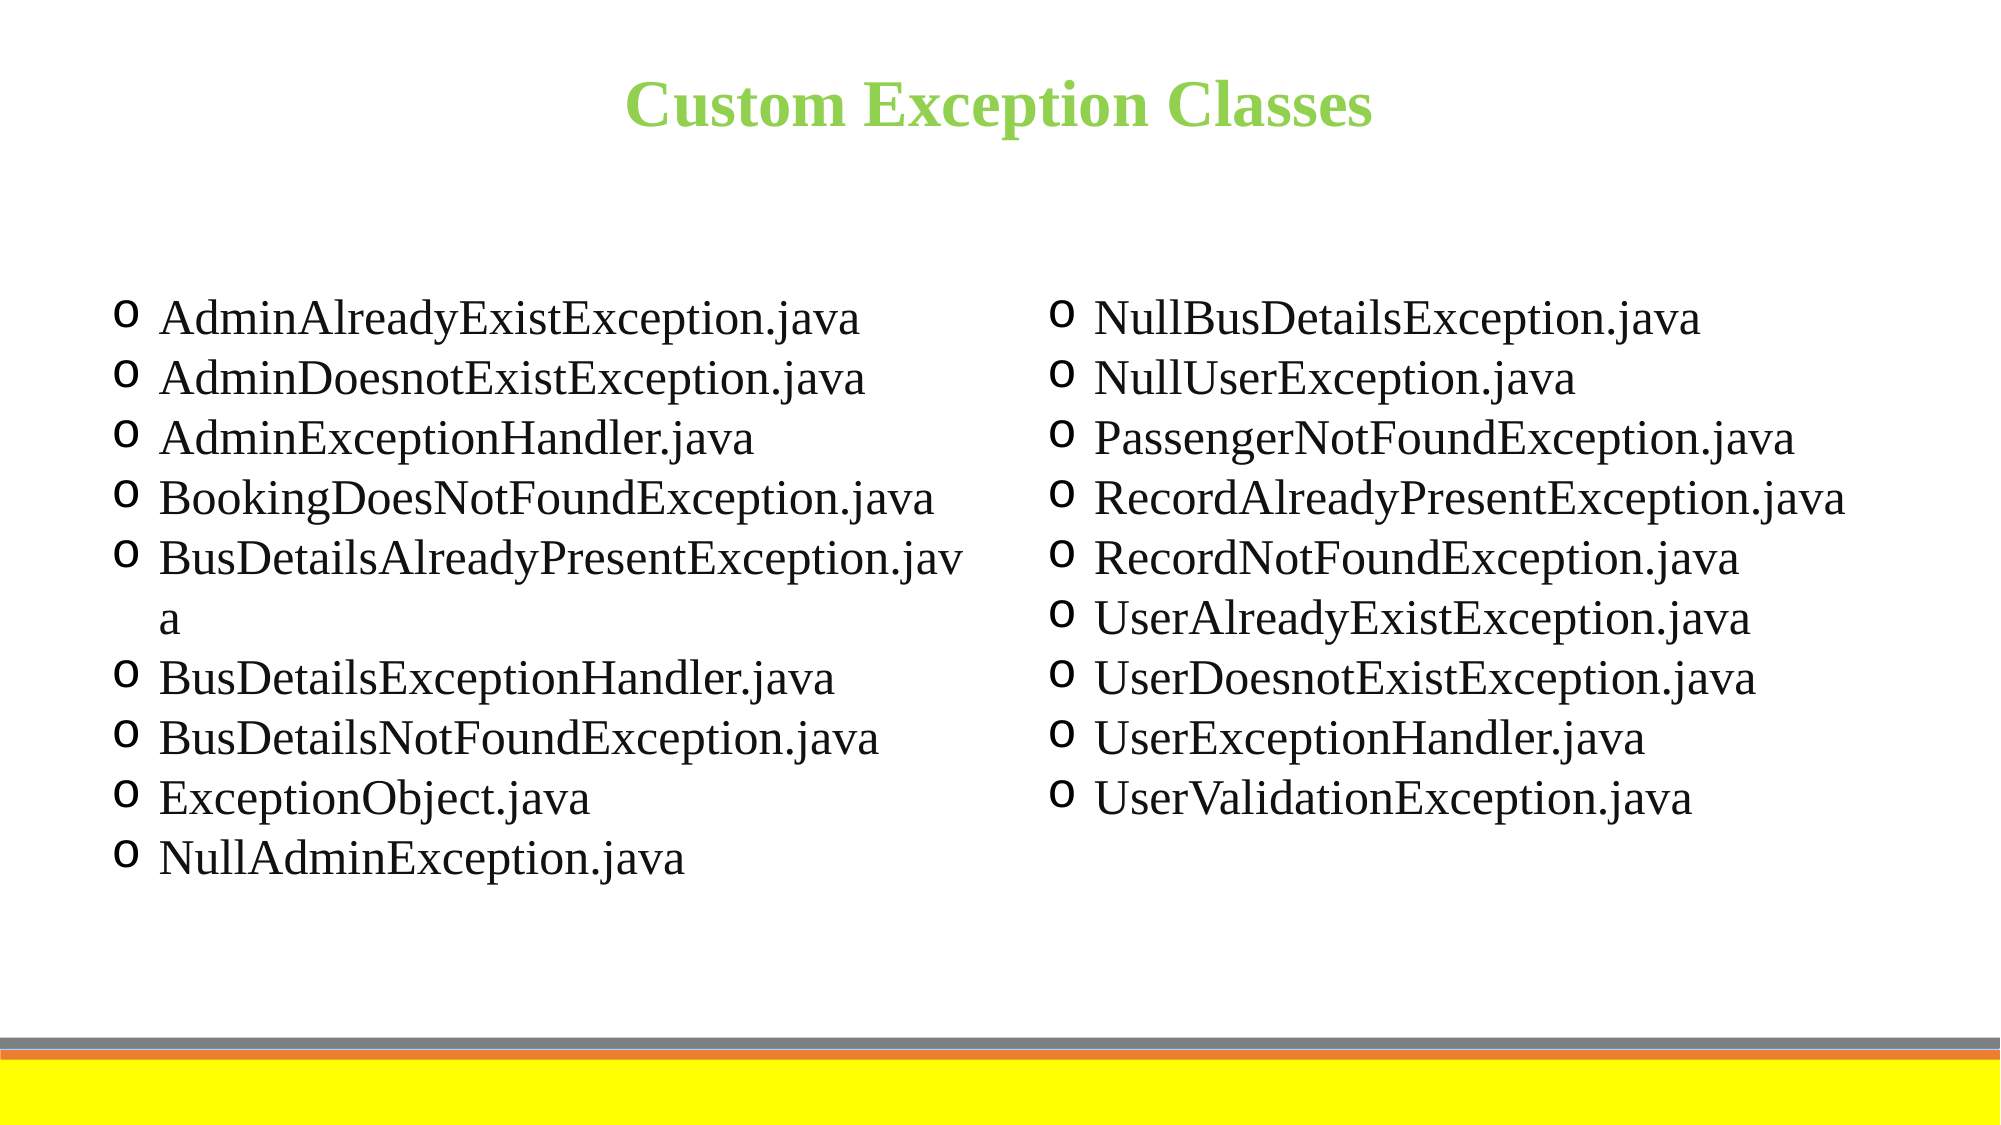

Custom Exception Classes
AdminAlreadyExistException.java
AdminDoesnotExistException.java
AdminExceptionHandler.java
BookingDoesNotFoundException.java
BusDetailsAlreadyPresentException.java
BusDetailsExceptionHandler.java
BusDetailsNotFoundException.java
ExceptionObject.java
NullAdminException.java
NullBusDetailsException.java
NullUserException.java
PassengerNotFoundException.java
RecordAlreadyPresentException.java
RecordNotFoundException.java
UserAlreadyExistException.java
UserDoesnotExistException.java
UserExceptionHandler.java
UserValidationException.java